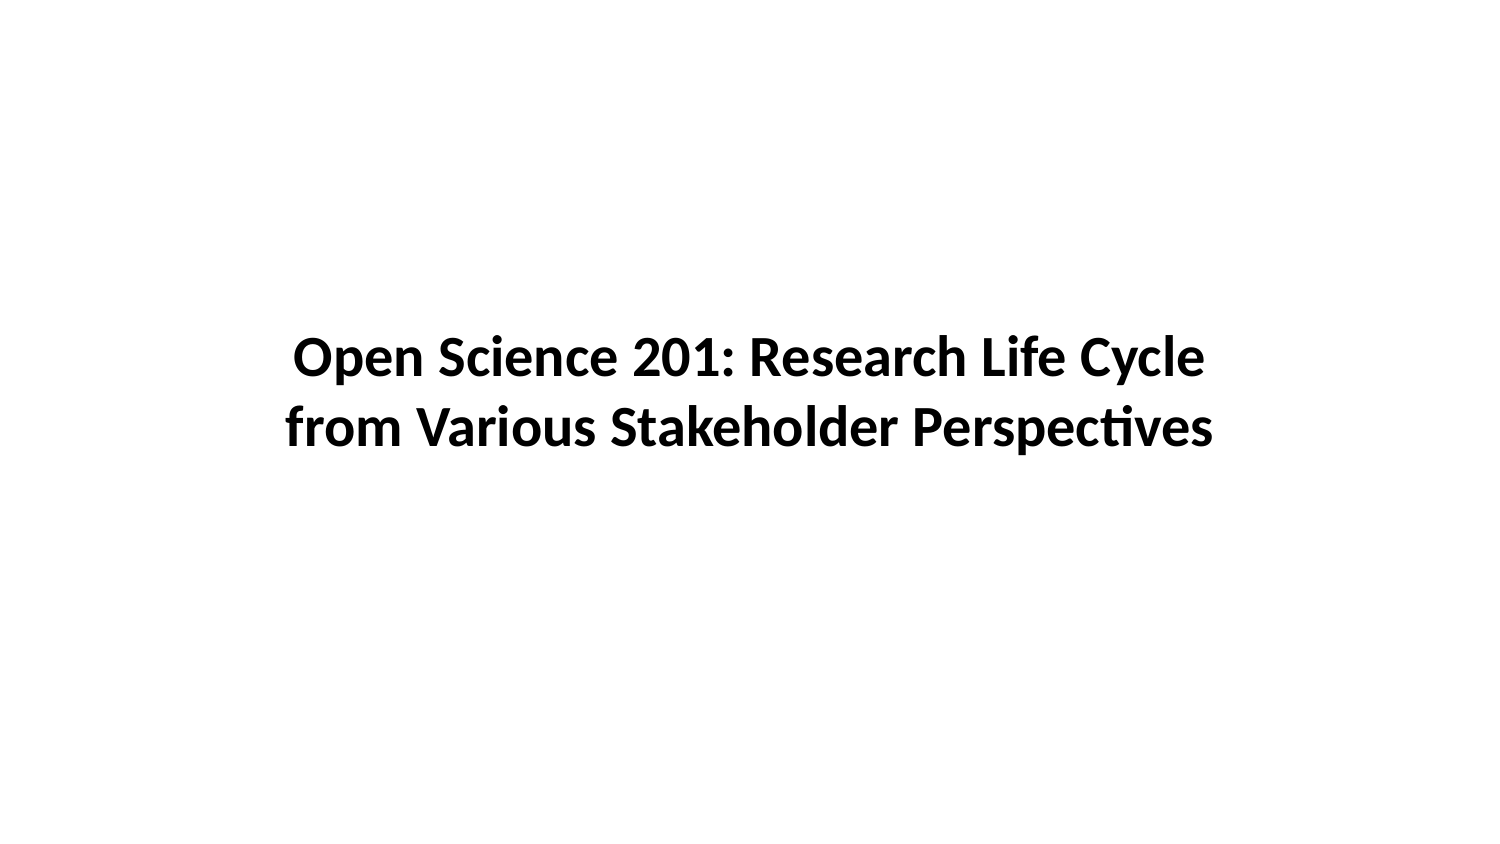

Open Science 201: Research Life Cycle from Various Stakeholder Perspectives